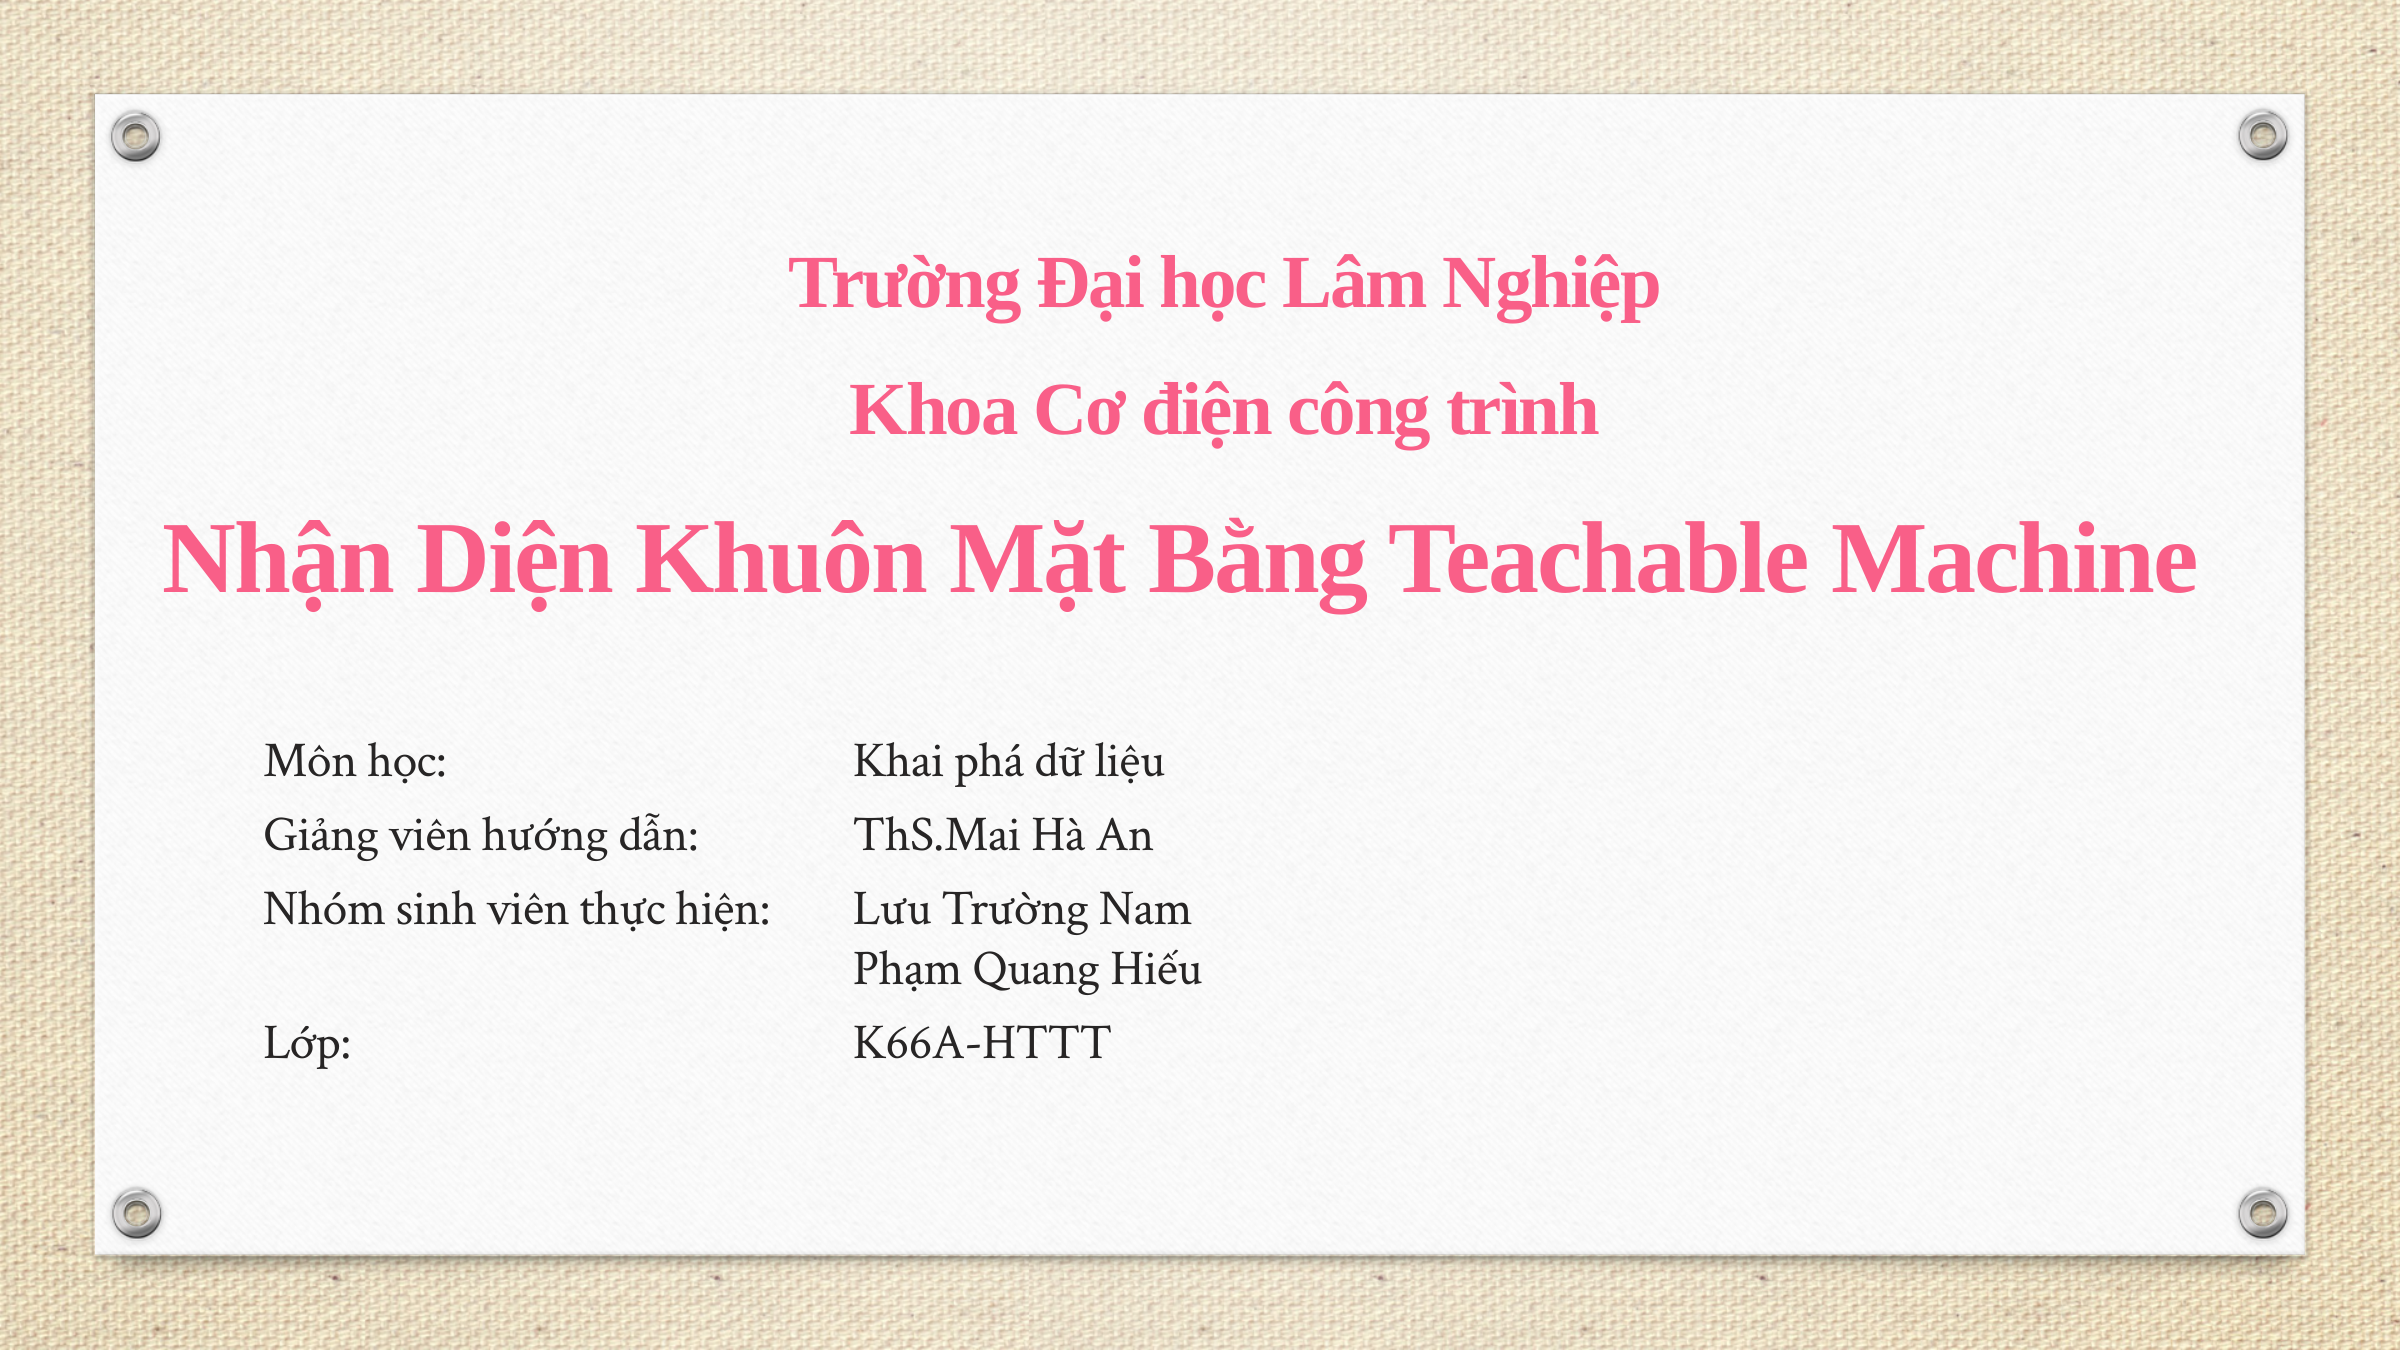

Trường Đại học Lâm Nghiệp
Khoa Cơ điện công trình
Nhận Diện Khuôn Mặt Bằng Teachable Machine
|  |  |
| --- | --- |
| Môn học: | Khai phá dữ liệu |
| Giảng viên hướng dẫn: | ThS.Mai Hà An |
| Nhóm sinh viên thực hiện: | Lưu Trường Nam Phạm Quang Hiếu |
| Lớp: | K66A-HTTT |